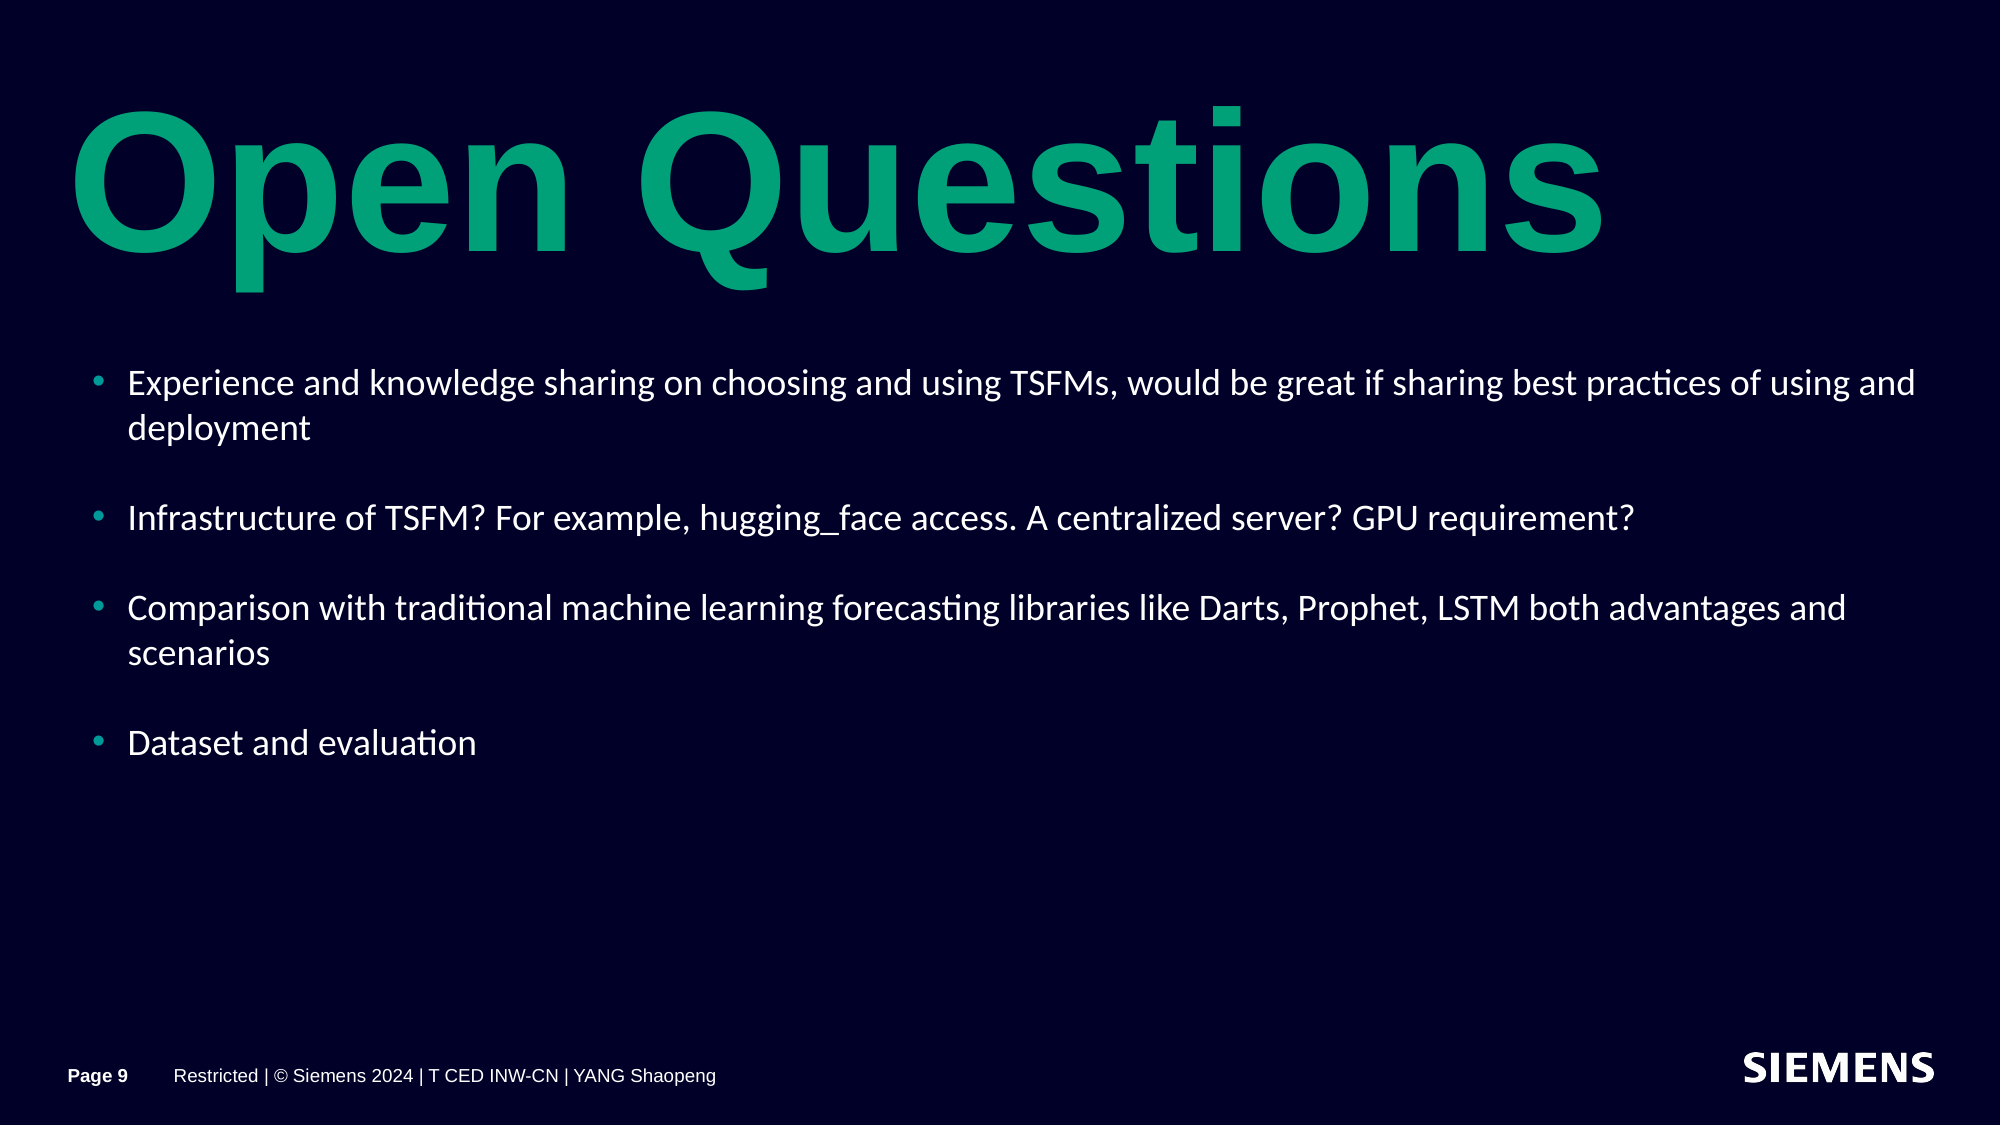

# Open Questions
Experience and knowledge sharing on choosing and using TSFMs, would be great if sharing best practices of using and deployment

Infrastructure of TSFM? For example, hugging_face access. A centralized server? GPU requirement?

Comparison with traditional machine learning forecasting libraries like Darts, Prophet, LSTM both advantages and scenarios

Dataset and evaluation
Page 9
Restricted | © Siemens 2024 | T CED INW-CN | YANG Shaopeng